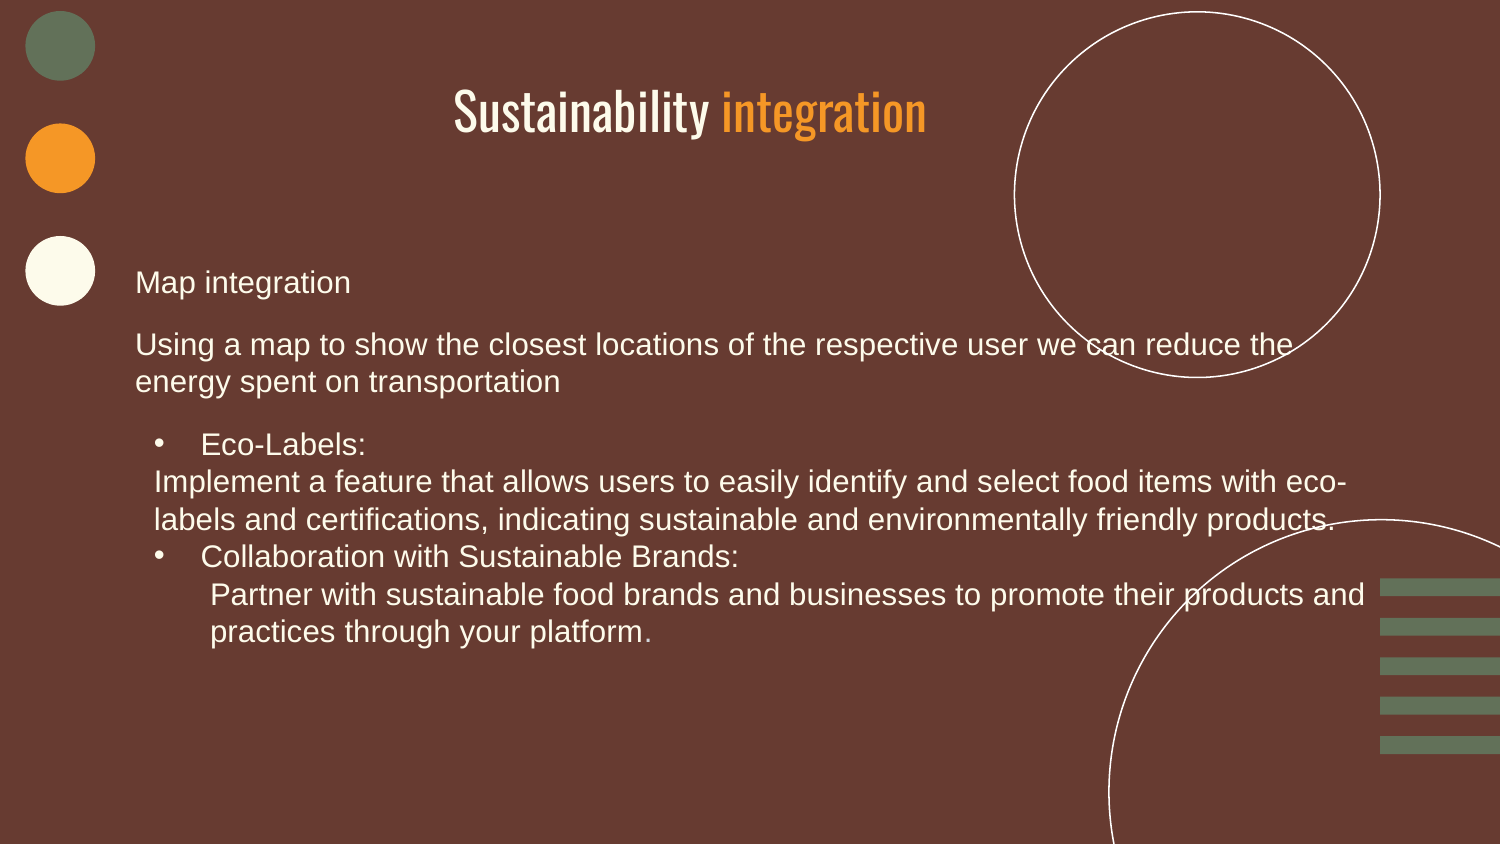

# Sustainability integration

Map integration
Using a map to show the closest locations of the respective user we can reduce the energy spent on transportation
Eco-Labels:
Implement a feature that allows users to easily identify and select food items with eco-labels and certifications, indicating sustainable and environmentally friendly products.
Collaboration with Sustainable Brands:
Partner with sustainable food brands and businesses to promote their products and practices through your platform.